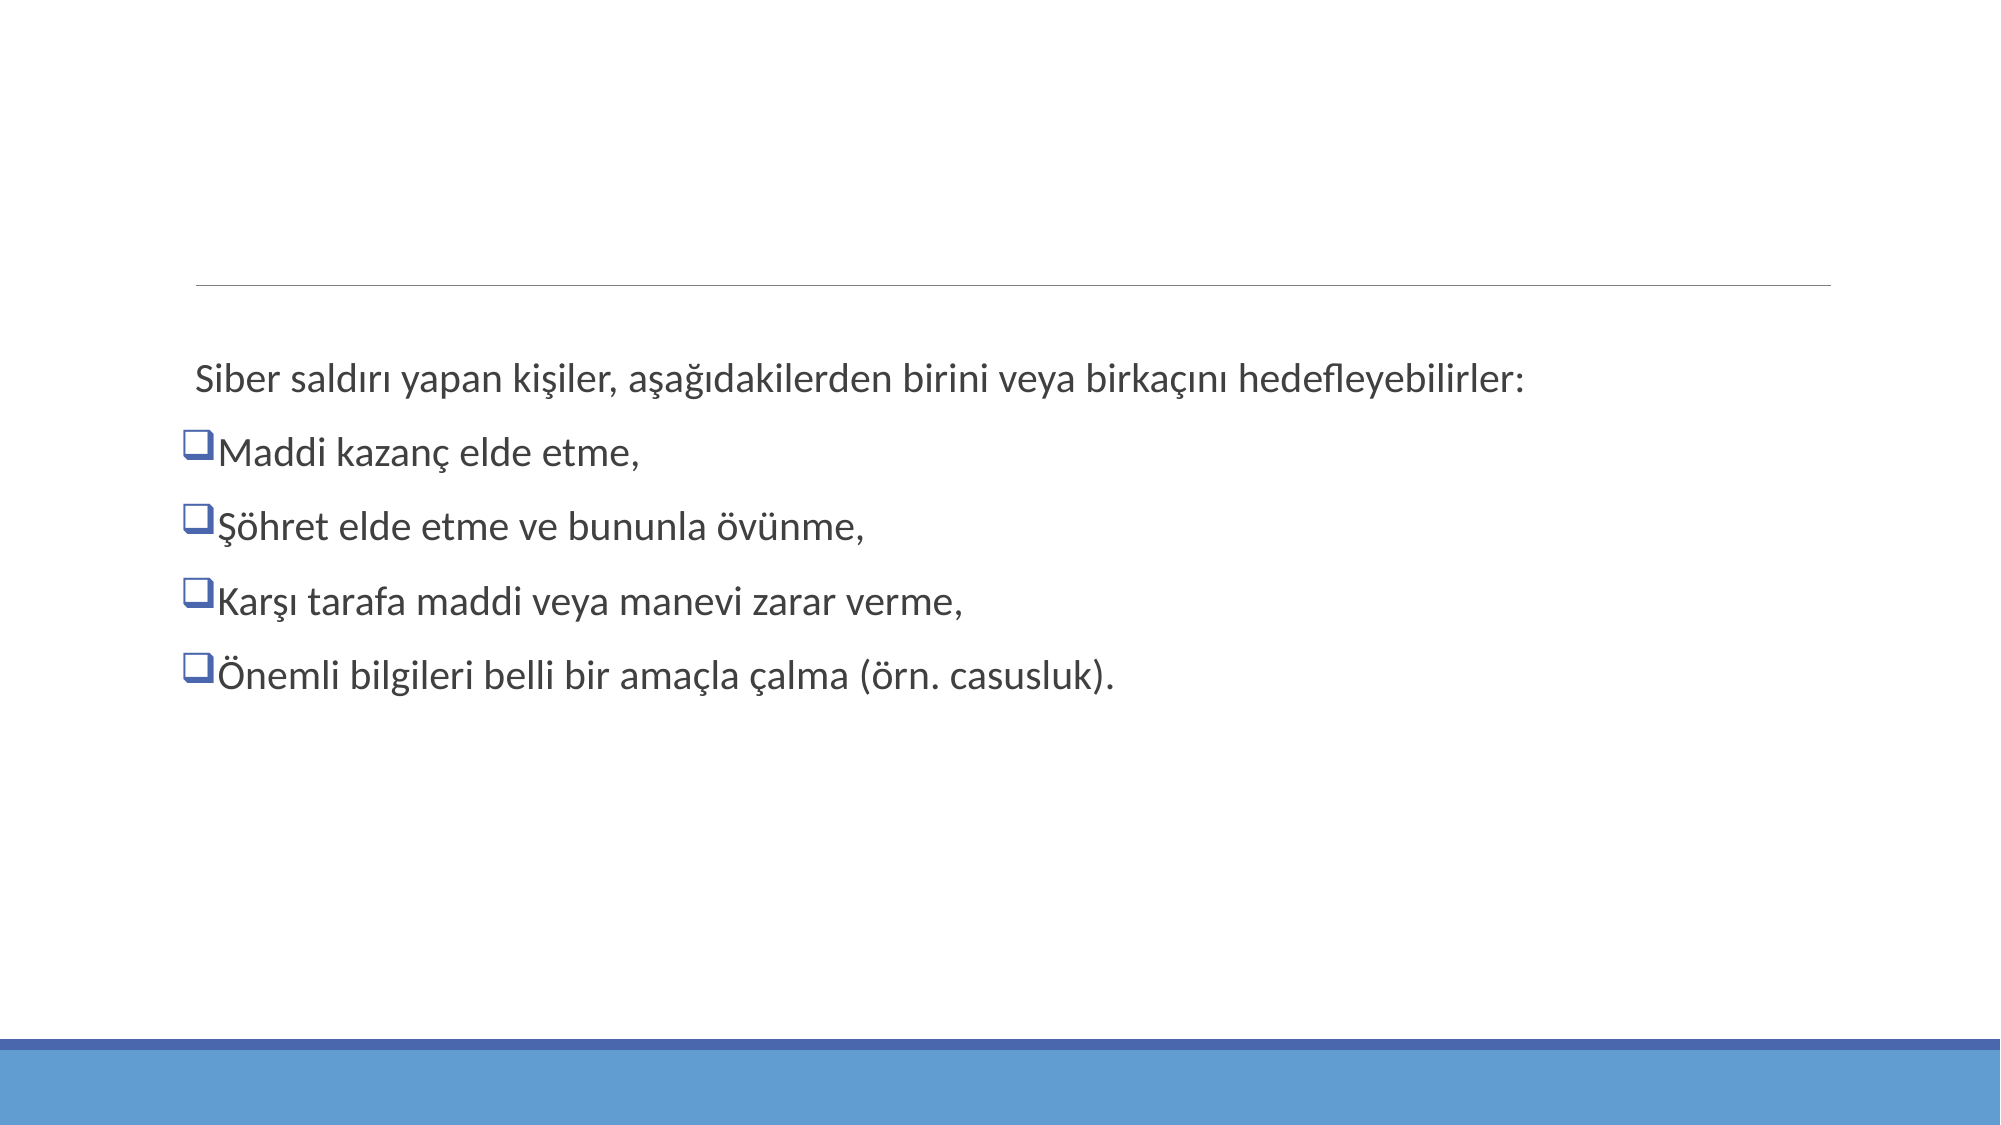

#
Siber saldırı yapan kişiler, aşağıdakilerden birini veya birkaçını hedefleyebilirler:
Maddi kazanç elde etme,
Şöhret elde etme ve bununla övünme,
Karşı tarafa maddi veya manevi zarar verme,
Önemli bilgileri belli bir amaçla çalma (örn. casusluk).